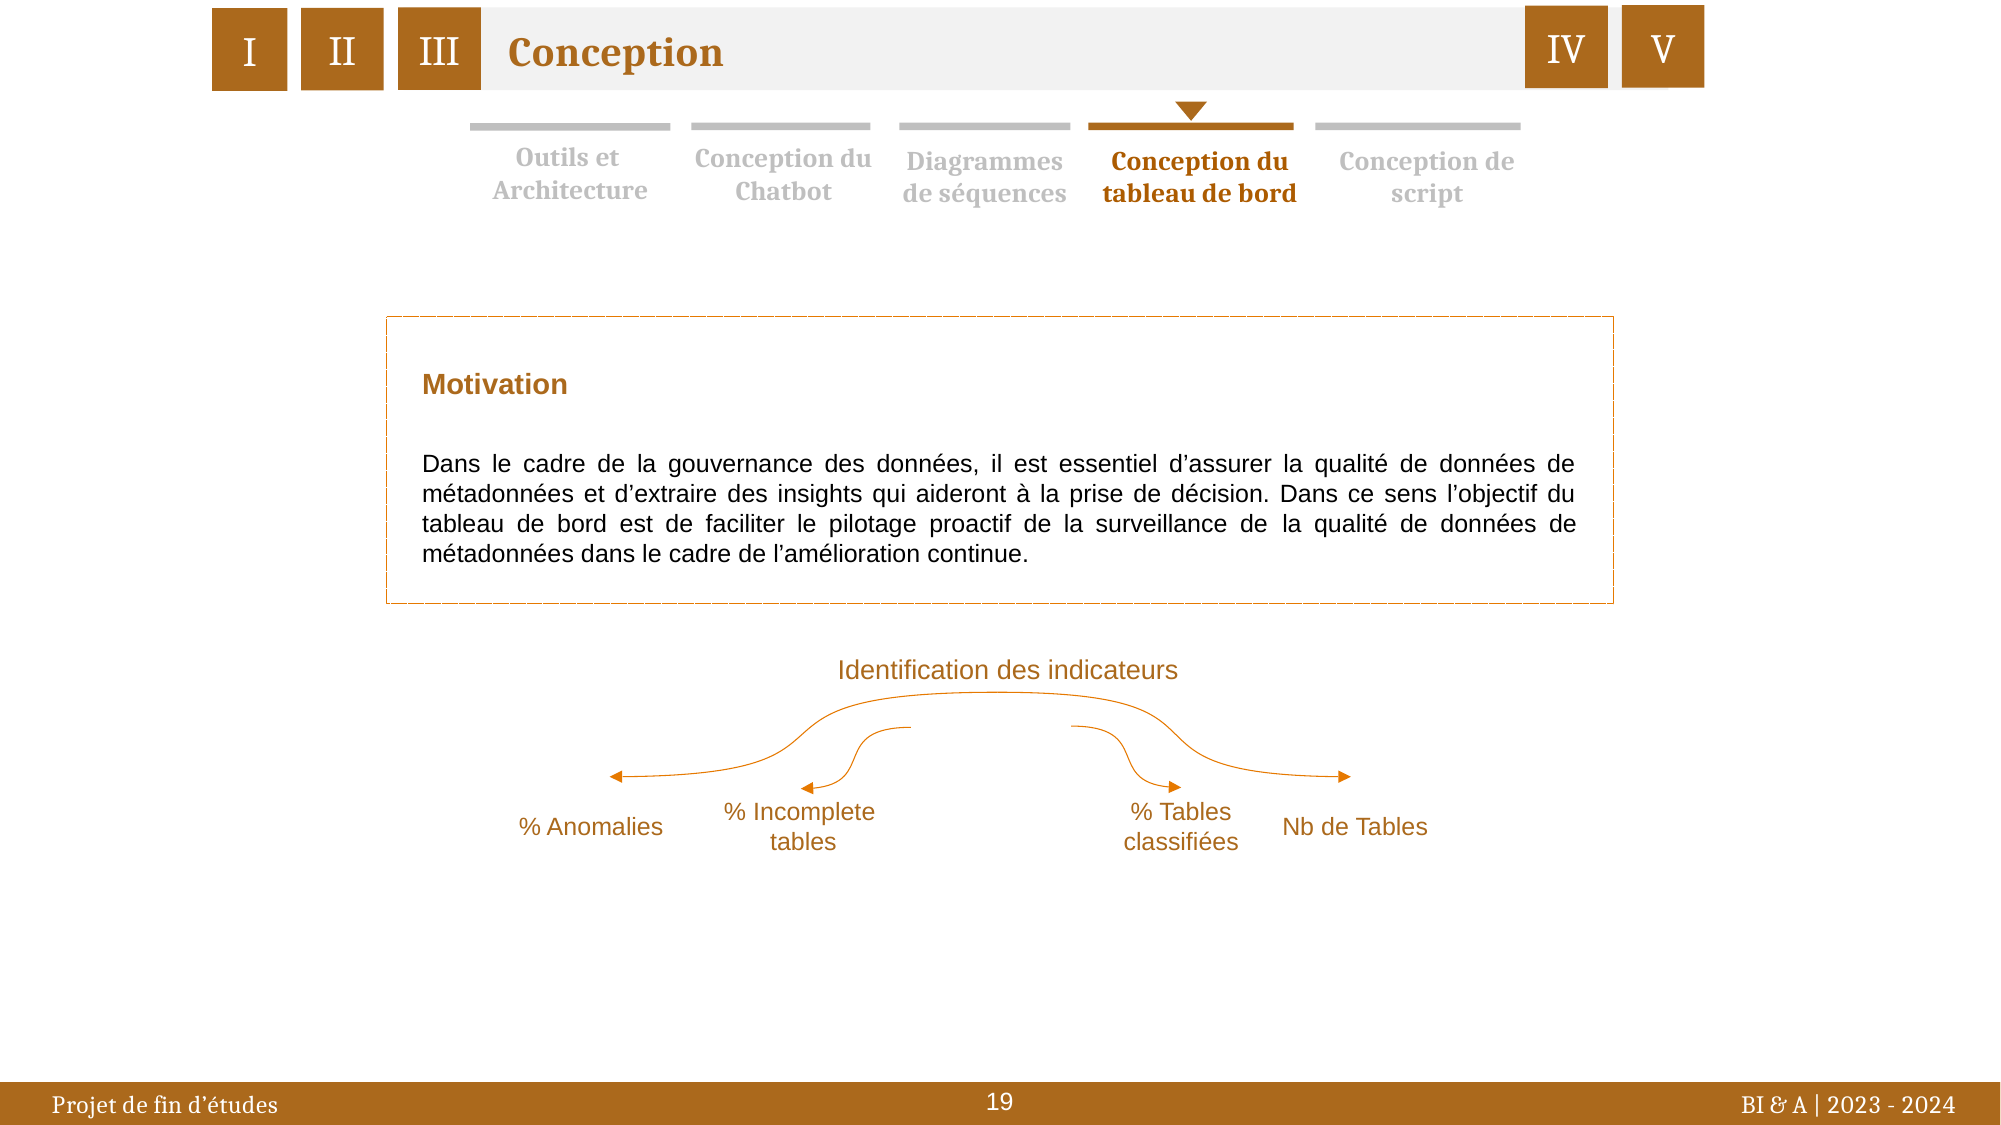

V
IV
III

II
I
Conception

Outils et
Architecture
Conception du
Chatbot
Diagrammes de séquences
Conception du tableau de bord
Conception de script

Motivation

Dans le cadre de la gouvernance des données, il est essentiel d’assurer la qualité de données de métadonnées et d’extraire des insights qui aideront à la prise de décision. Dans ce sens l’objectif du tableau de bord est de faciliter le pilotage proactif de la surveillance de la qualité de données de métadonnées dans le cadre de l’amélioration continue.
Identification des indicateurs
% Incomplete
tables
% Tables
classifiées
% Anomalies
Nb de Tables
19